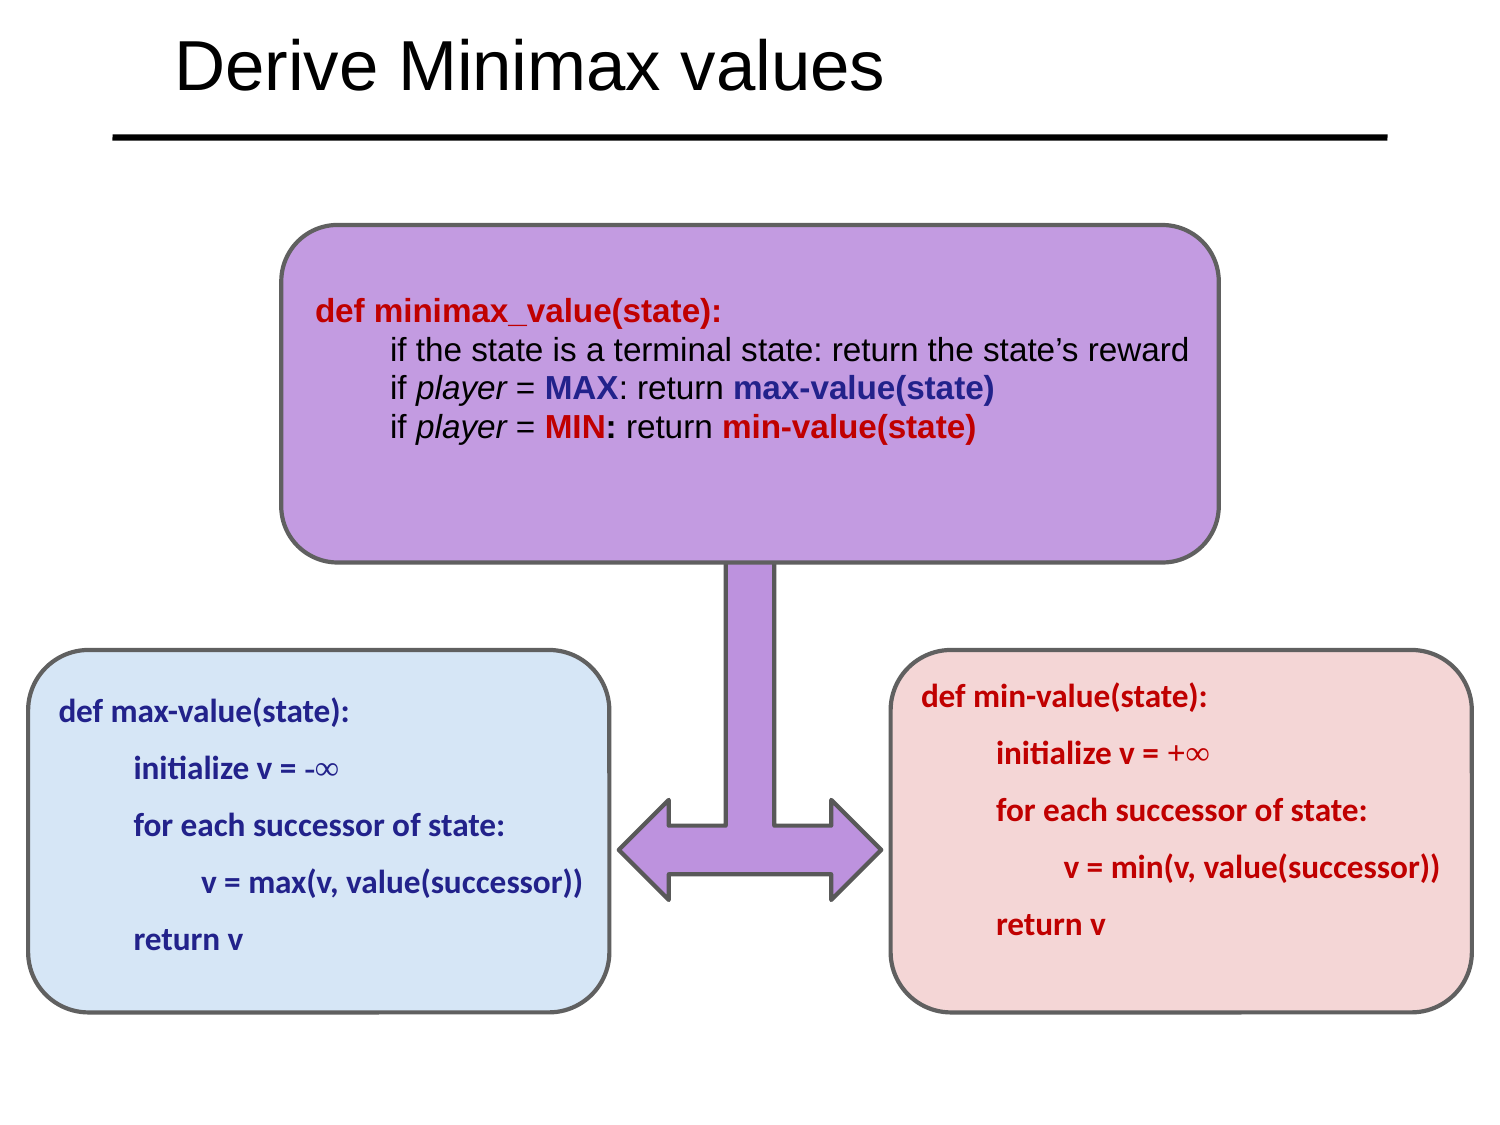

# Derive Minimax values

def minimax_value(state):
if the state is a terminal state: return the state’s reward
if player = MAX: return max-value(state)
if player = MIN: return min-value(state)

def max-value(state):
initialize v = -∞
for each successor of state:
         v = max(v, value(successor))
return v

def min-value(state):
initialize v = +∞
for each successor of state:
         v = min(v, value(successor))
return v